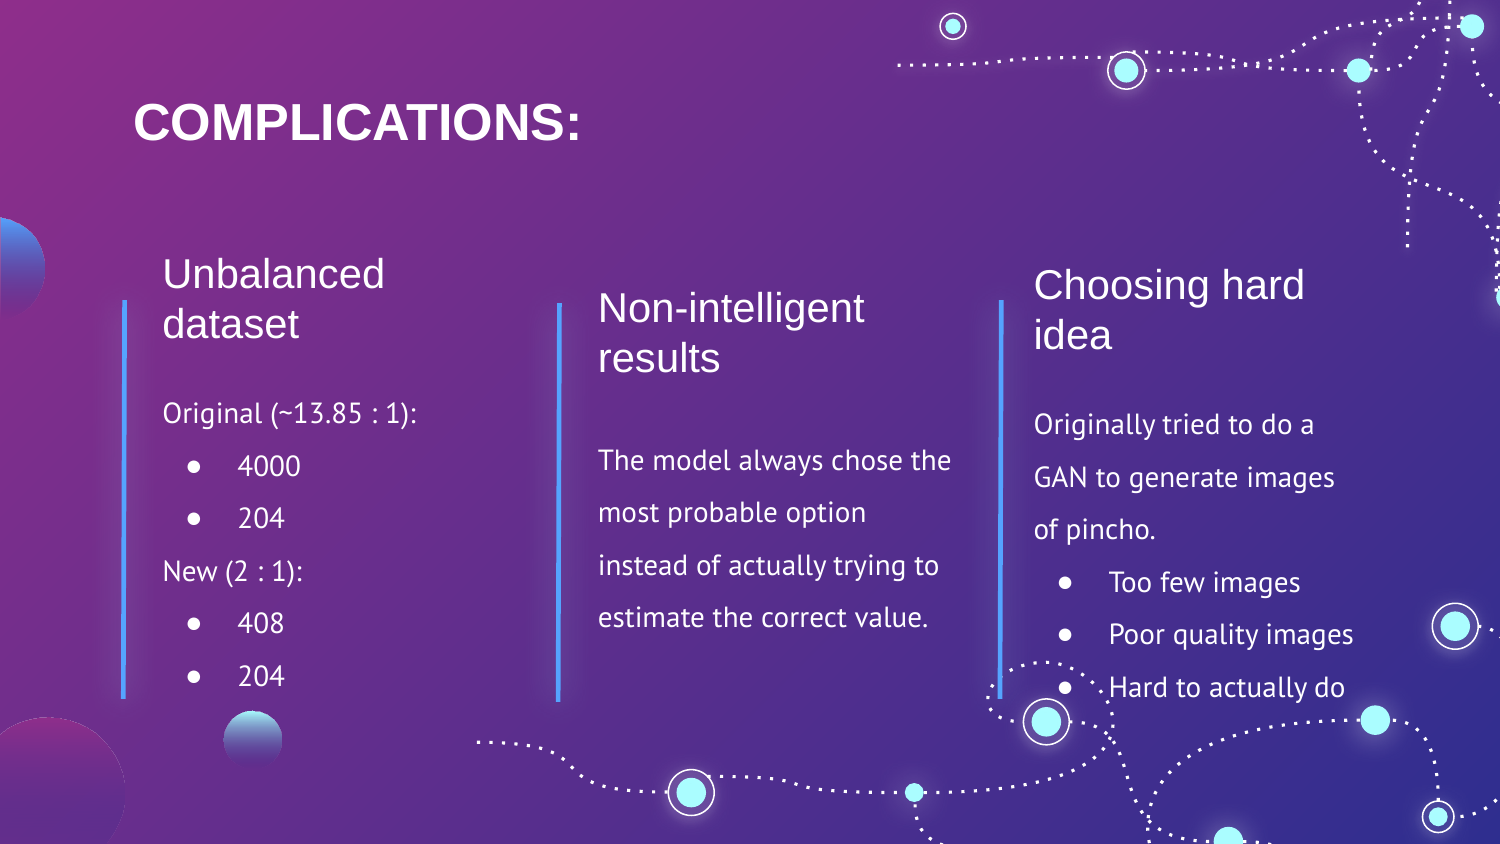

# COMPLICATIONS:
Unbalanced dataset
Choosing hard idea
Non-intelligent results
Original (~13.85 : 1):
4000
204
New (2 : 1):
408
204

Originally tried to do a GAN to generate images of pincho.
Too few images
Poor quality images
Hard to actually do
The model always chose the most probable option instead of actually trying to estimate the correct value.